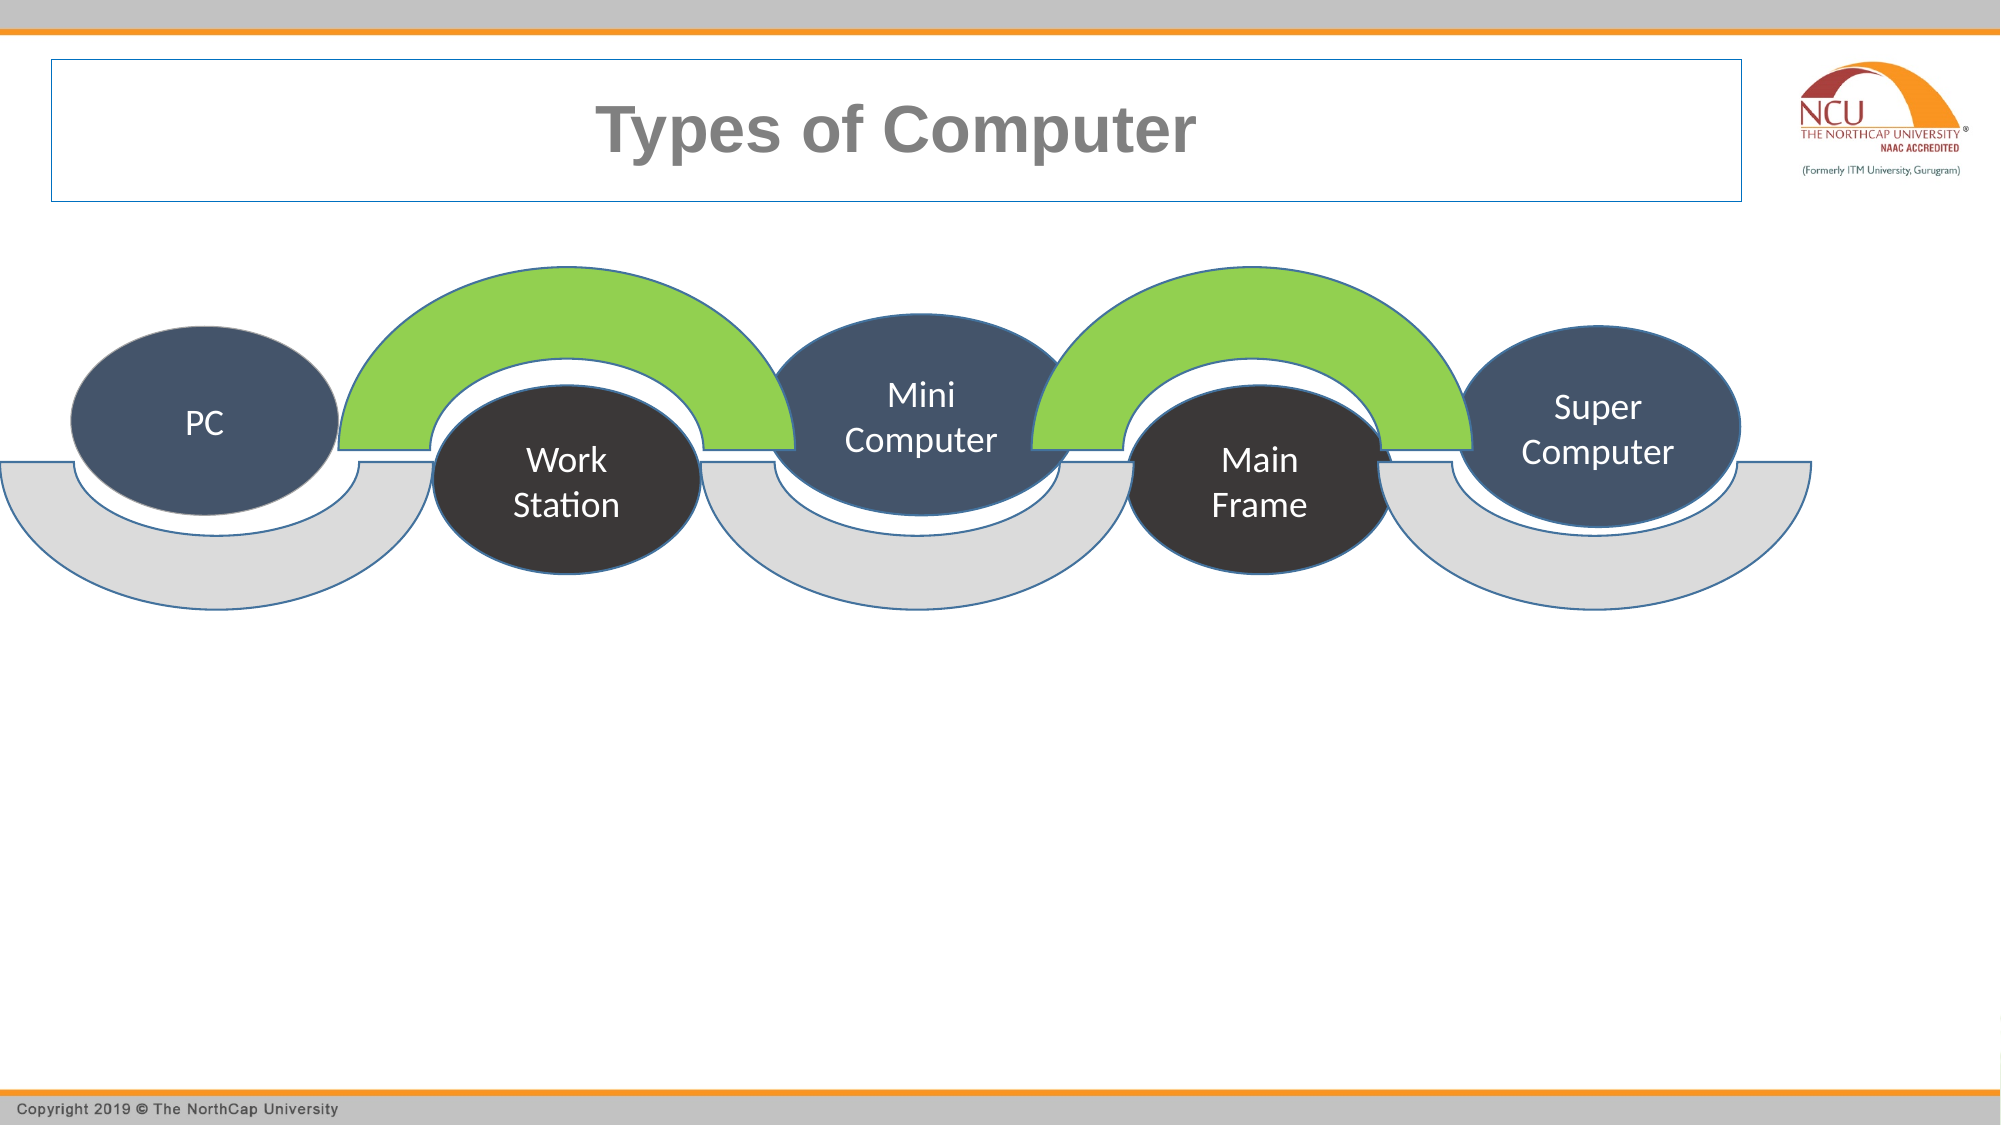

# Types of Computer

Mini
Computer

Super
Computer
PC
Work
Station
Main
Frame